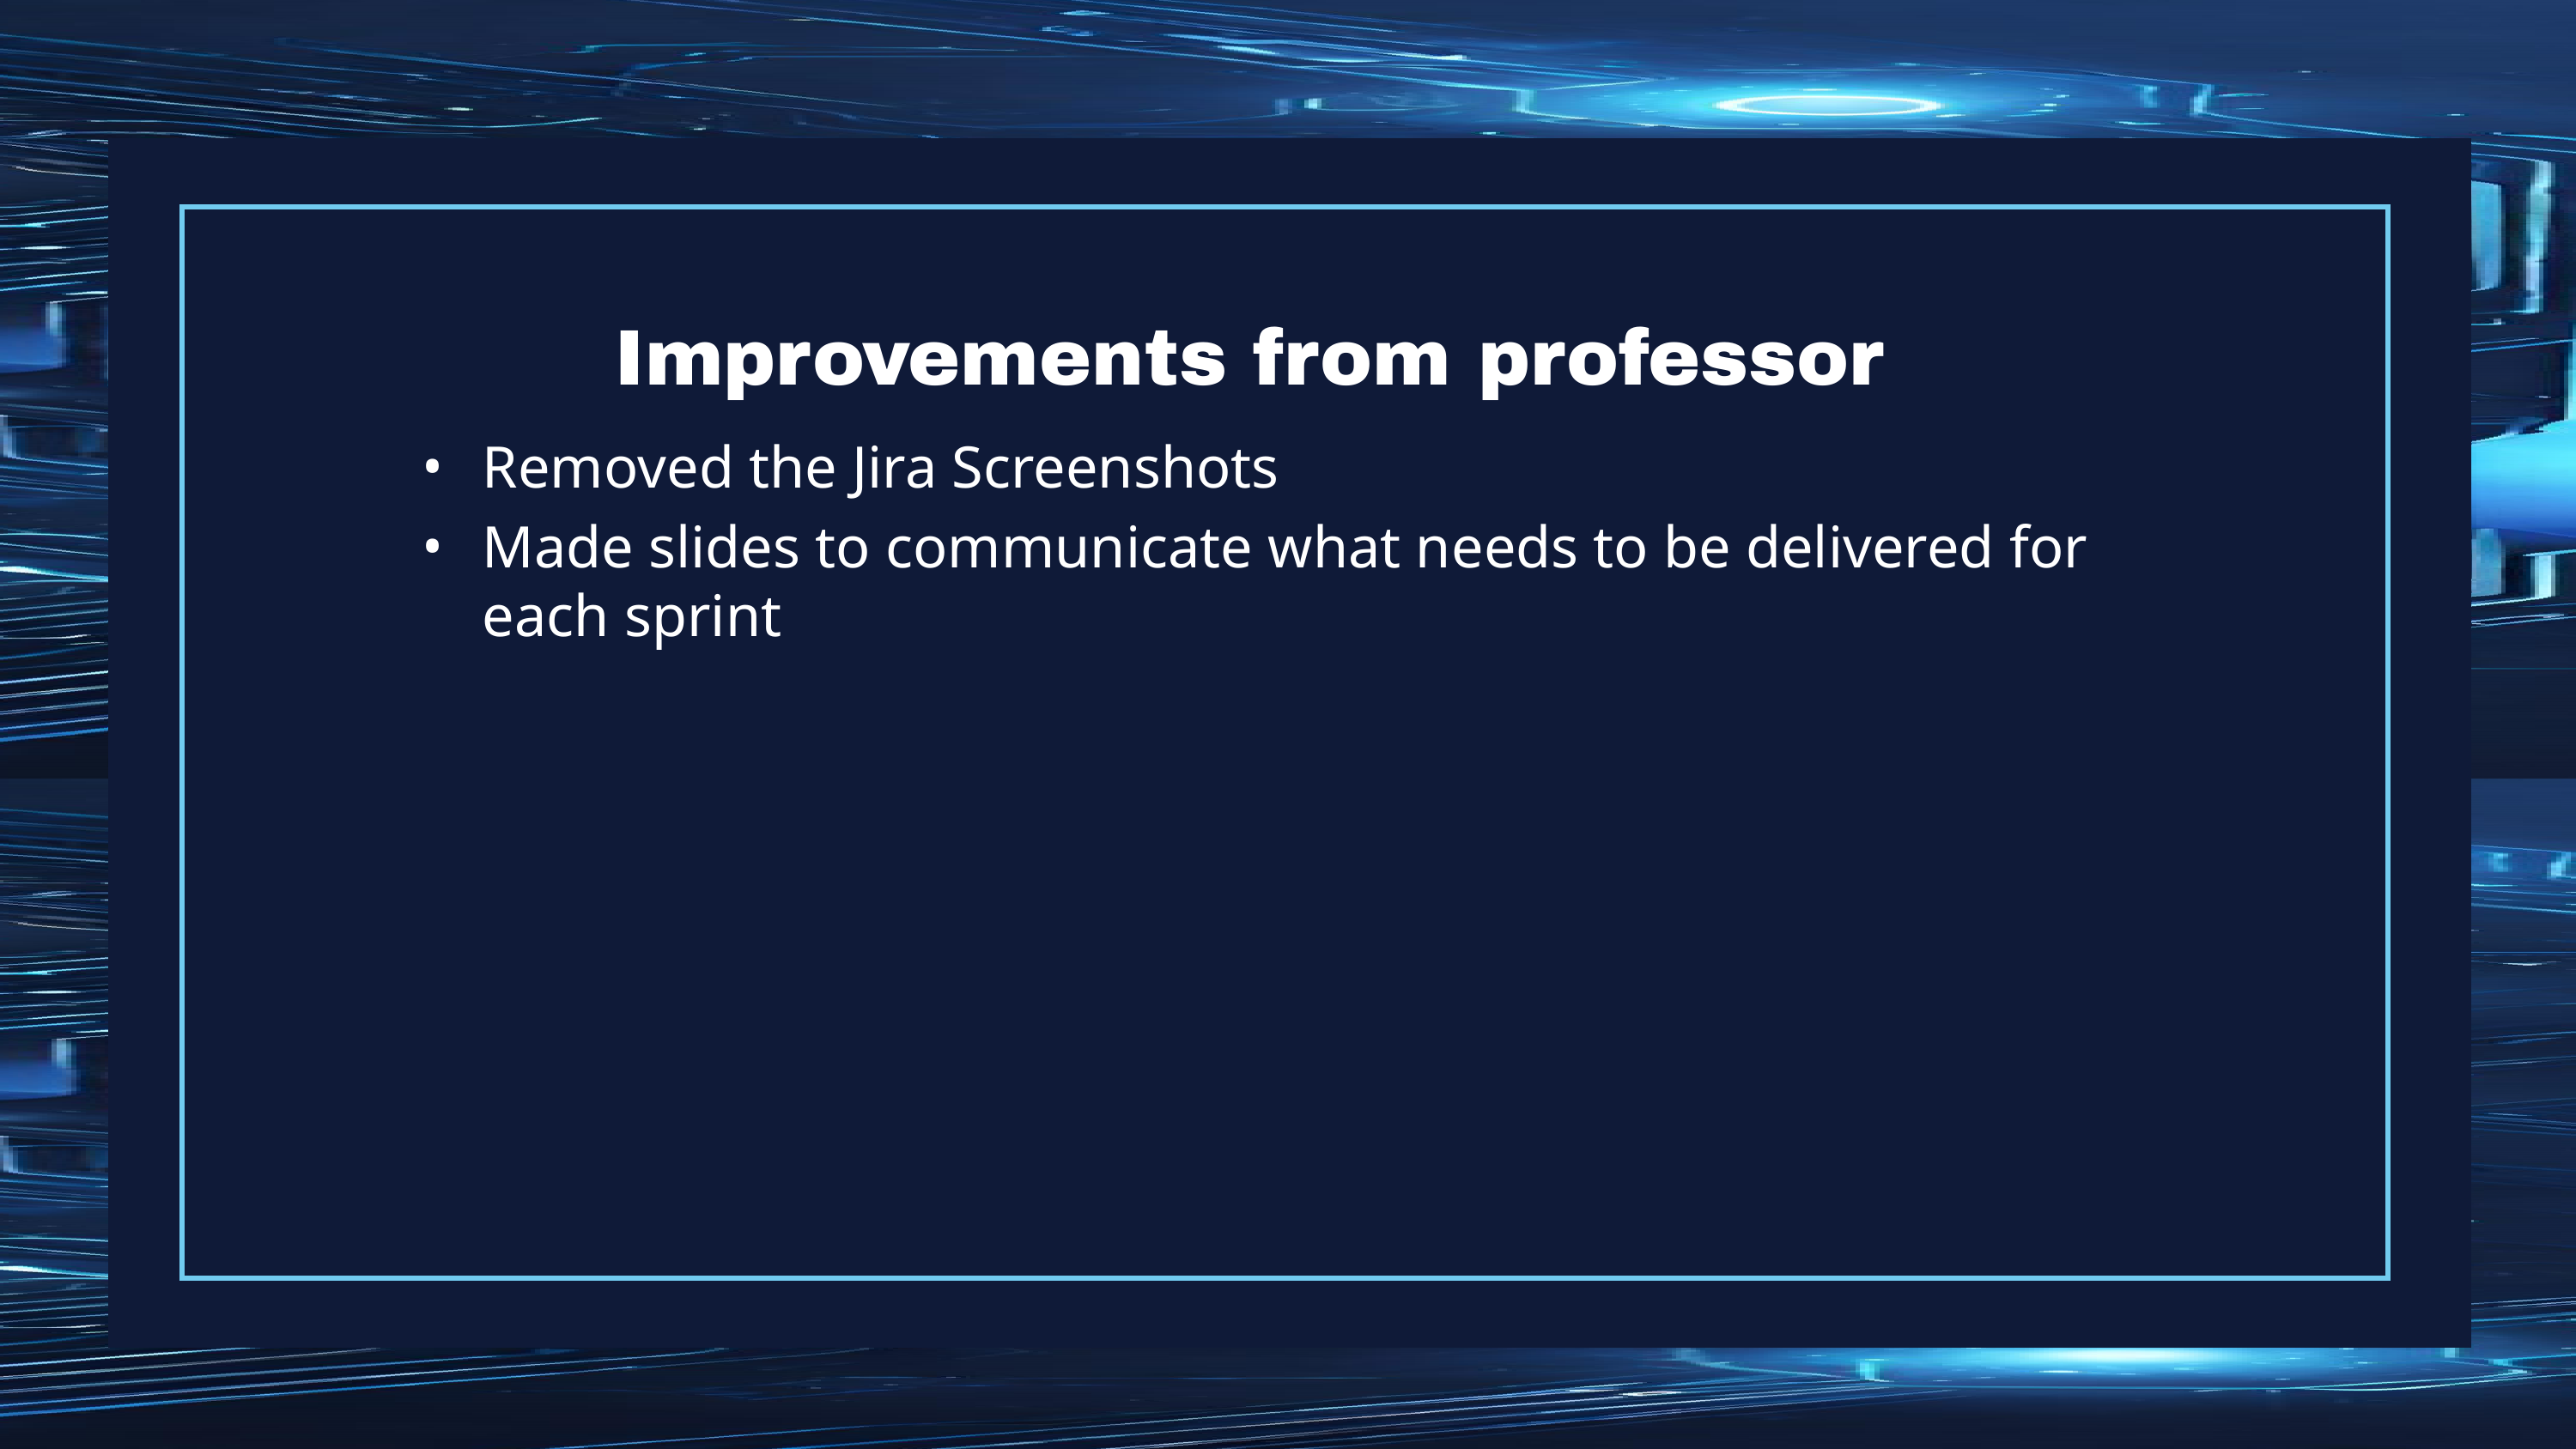

# Improvements from professor
Removed the Jira Screenshots
Made slides to communicate what needs to be delivered for each sprint